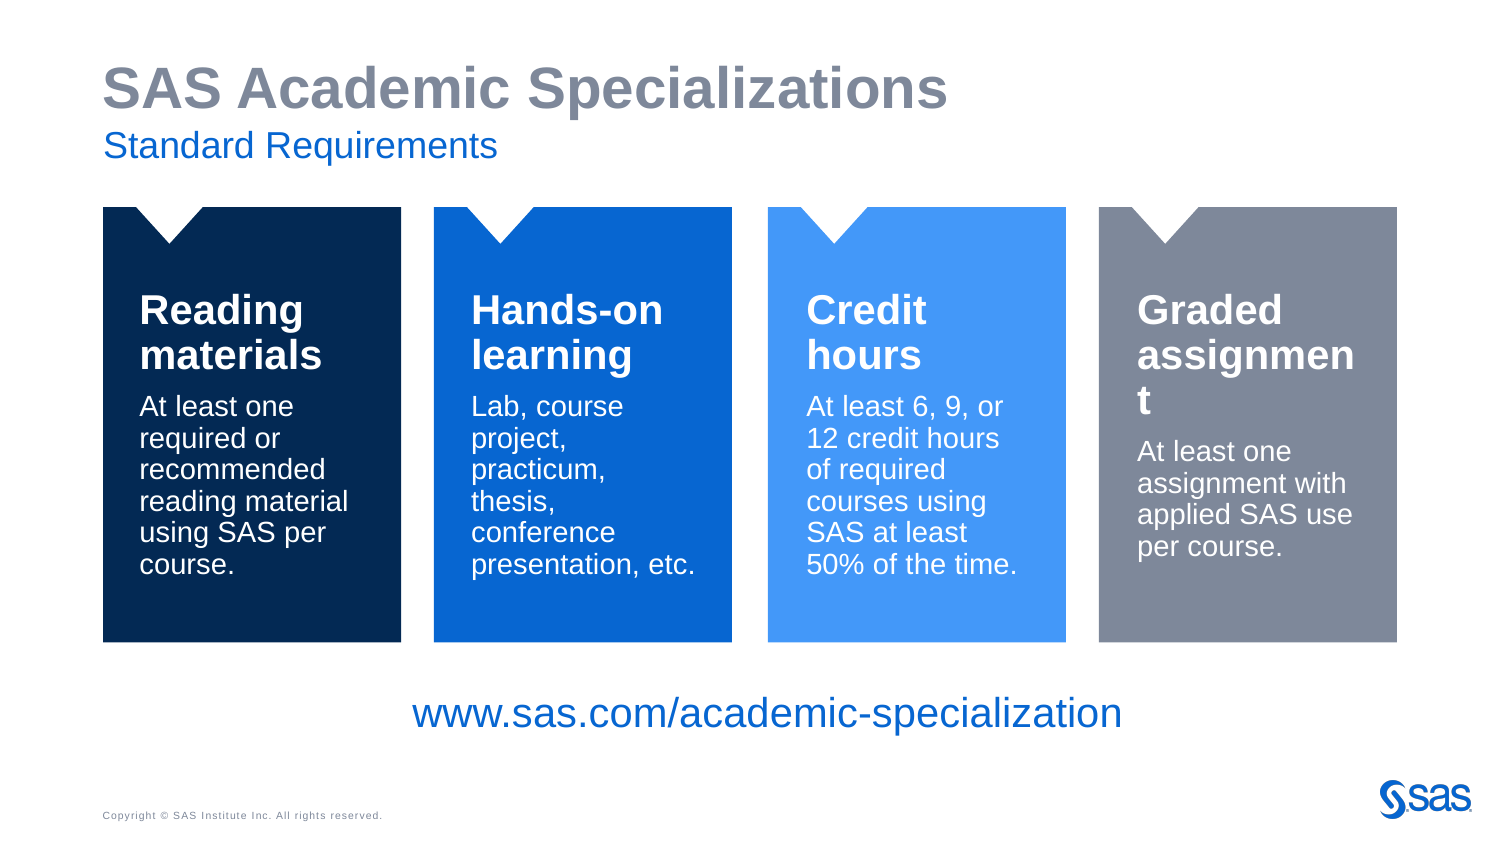

# SAS Academic Specializations
Standard Requirements

Reading materials
At least one required or recommended reading material using SAS per course.
Hands-on learning
Lab, course project, practicum, thesis, conference presentation, etc.
Credit hours
At least 6, 9, or 12 credit hours of required courses using SAS at least 50% of the time.
Graded assignment
At least one assignment with applied SAS use per course.
www.sas.com/academic-specialization